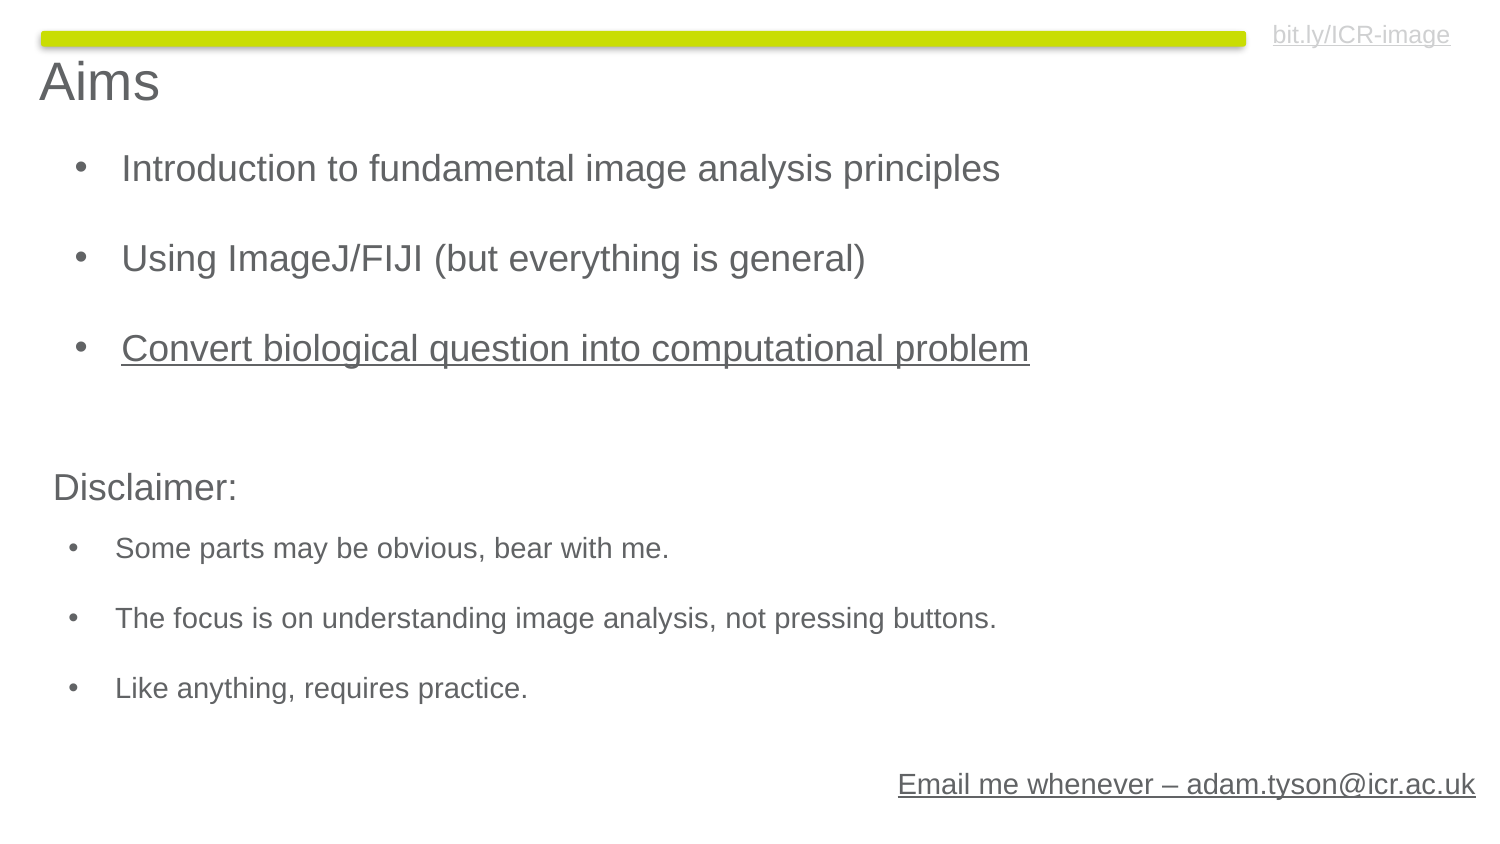

Aims

Introduction to fundamental image analysis principles

Using ImageJ/FIJI (but everything is general)

Convert biological question into computational problem

Disclaimer:

Some parts may be obvious, bear with me.

The focus is on understanding image analysis, not pressing buttons.

Like anything, requires practice.

Email me whenever – adam.tyson@icr.ac.uk